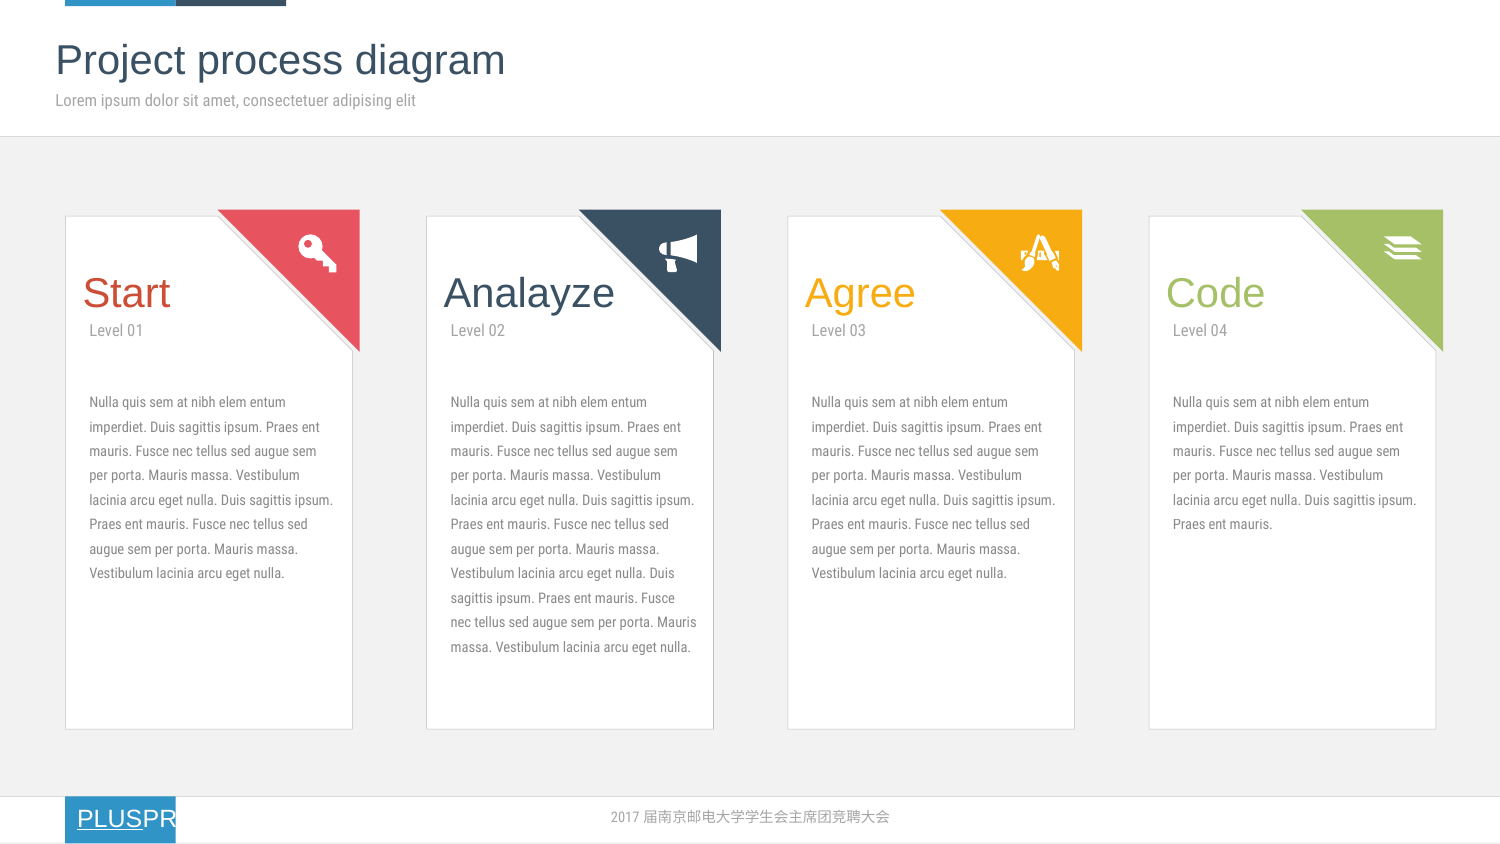

# Project process diagram
Lorem ipsum dolor sit amet, consectetuer adipising elit

Start
Level 01
Nulla quis sem at nibh elem entum imperdiet. Duis sagittis ipsum. Praes ent mauris. Fusce nec tellus sed augue sem per porta. Mauris massa. Vestibulum lacinia arcu eget nulla. Duis sagittis ipsum. Praes ent mauris. Fusce nec tellus sed augue sem per porta. Mauris massa. Vestibulum lacinia arcu eget nulla.

Analayze
Level 02
Nulla quis sem at nibh elem entum imperdiet. Duis sagittis ipsum. Praes ent mauris. Fusce nec tellus sed augue sem per porta. Mauris massa. Vestibulum lacinia arcu eget nulla. Duis sagittis ipsum. Praes ent mauris. Fusce nec tellus sed augue sem per porta. Mauris massa. Vestibulum lacinia arcu eget nulla. Duis sagittis ipsum. Praes ent mauris. Fusce nec tellus sed augue sem per porta. Mauris massa. Vestibulum lacinia arcu eget nulla.

Agree
Level 03
Nulla quis sem at nibh elem entum imperdiet. Duis sagittis ipsum. Praes ent mauris. Fusce nec tellus sed augue sem per porta. Mauris massa. Vestibulum lacinia arcu eget nulla. Duis sagittis ipsum. Praes ent mauris. Fusce nec tellus sed augue sem per porta. Mauris massa. Vestibulum lacinia arcu eget nulla.

Code
Level 04
Nulla quis sem at nibh elem entum imperdiet. Duis sagittis ipsum. Praes ent mauris. Fusce nec tellus sed augue sem per porta. Mauris massa. Vestibulum lacinia arcu eget nulla. Duis sagittis ipsum. Praes ent mauris.